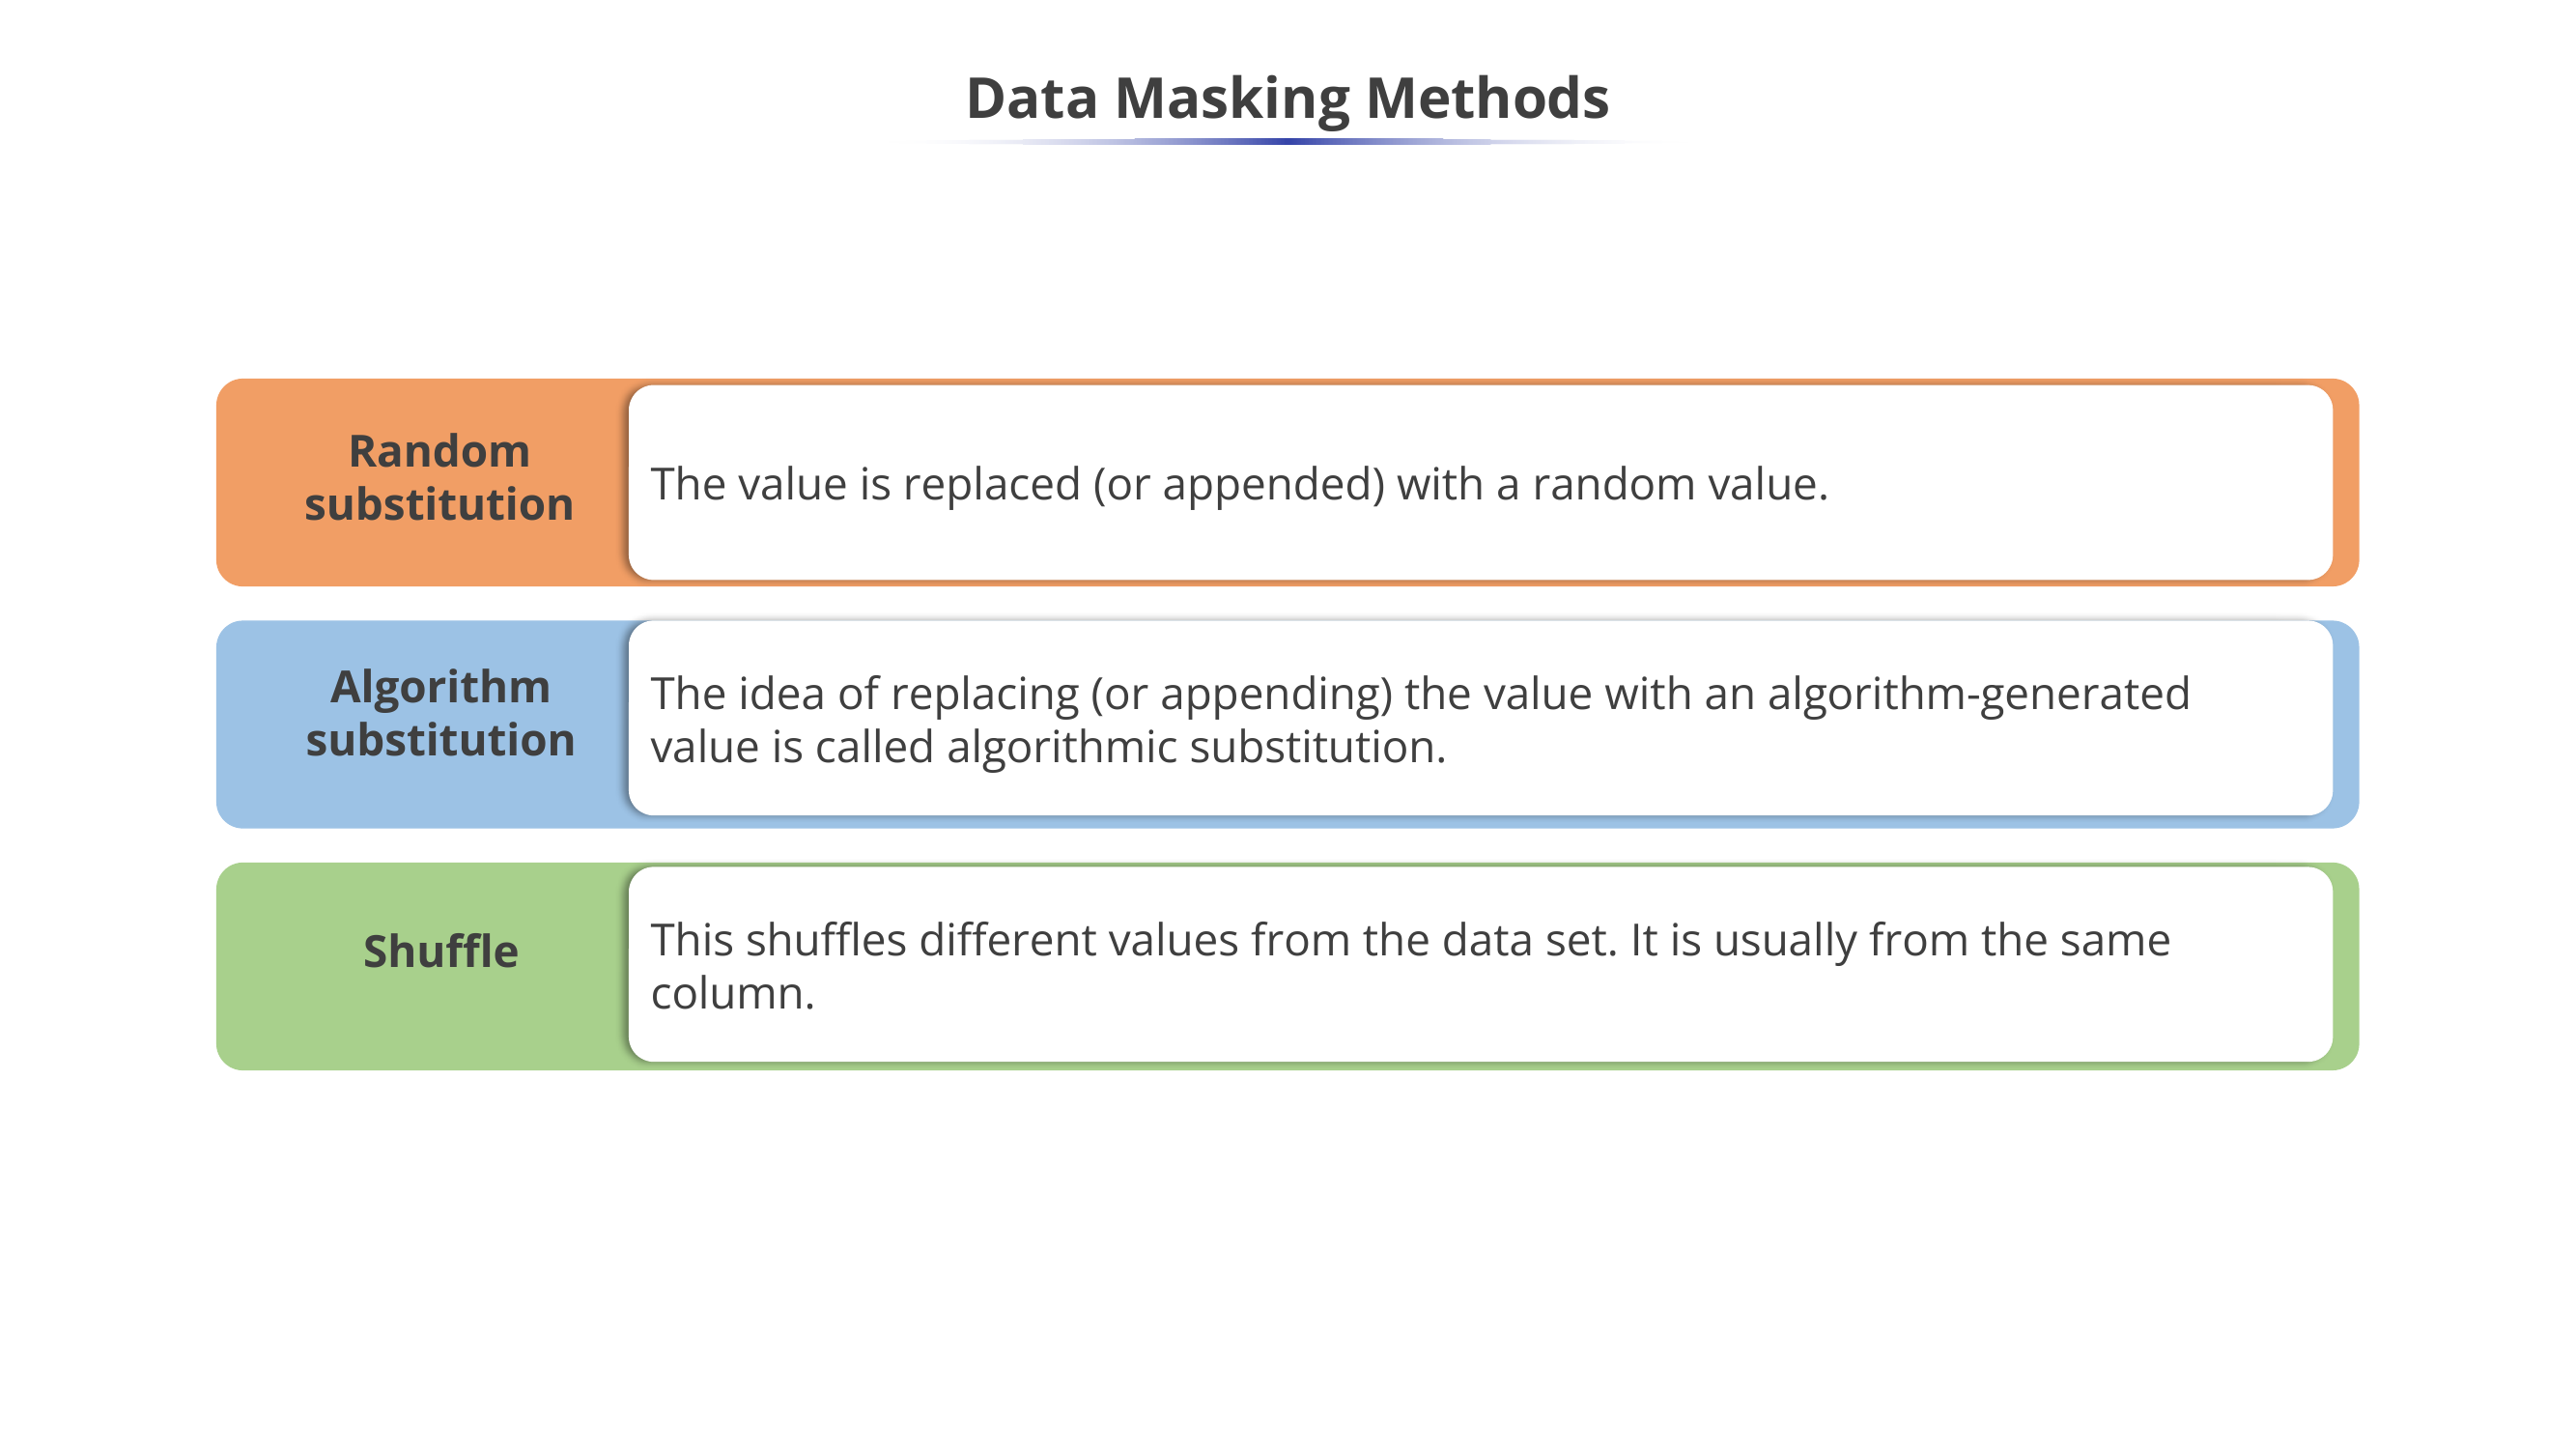

# Data Masking Methods

The value is replaced (or appended) with a random value.
Random substitution

The idea of replacing (or appending) the value with an algorithm-generated value is called algorithmic substitution.
Algorithm substitution

This shuffles different values from the data set. It is usually from the same column.
Shuffle